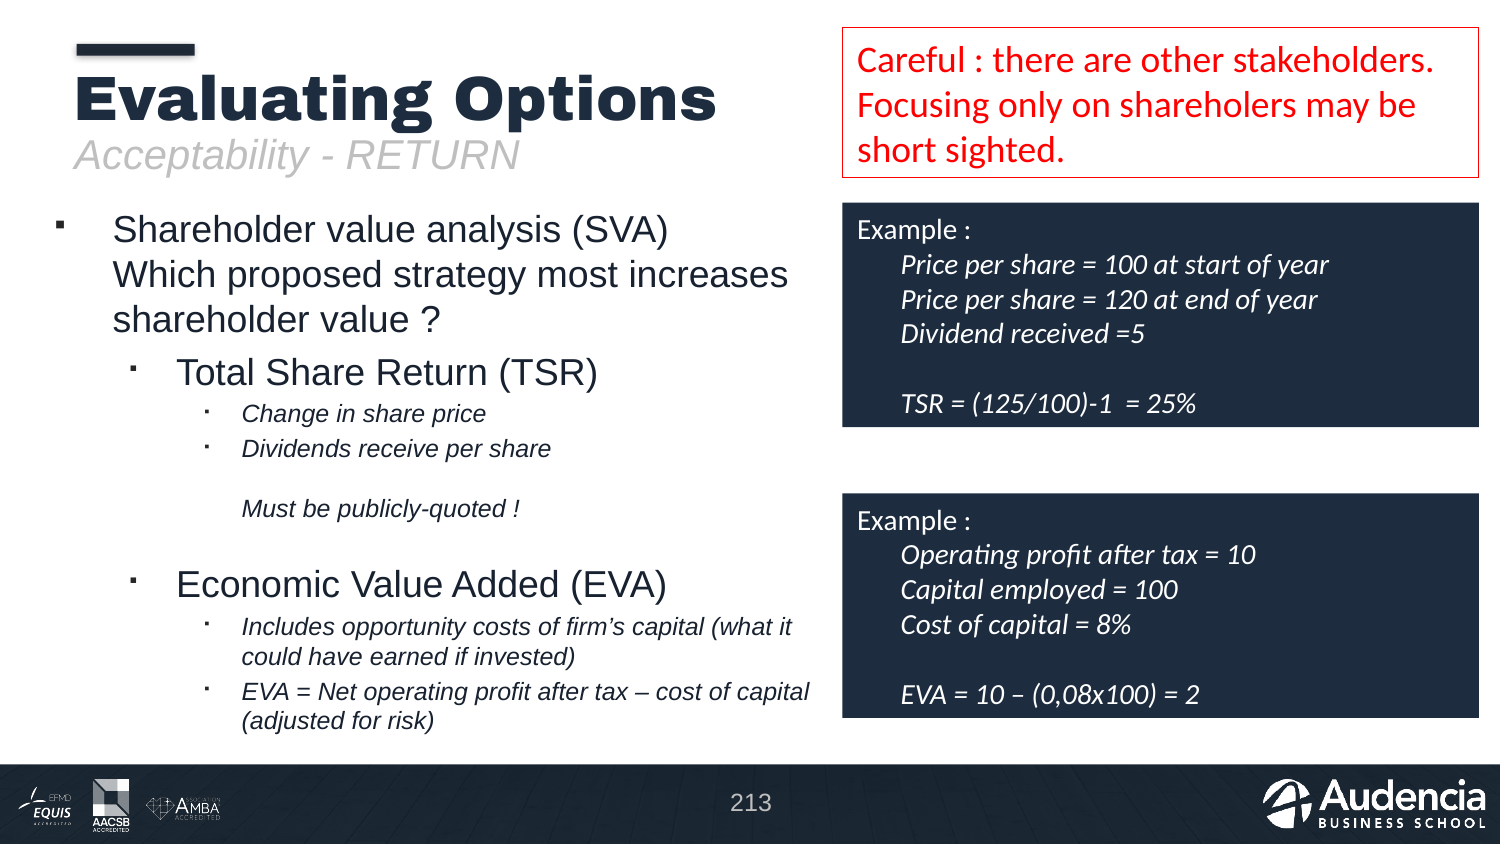

Careful : there are other stakeholders. Focusing only on shareholers may be short sighted.
# Evaluating Options
Acceptability - RETURN
Shareholder value analysis (SVA)
Which proposed strategy most increases shareholder value ?
Total Share Return (TSR)
Change in share price
Dividends receive per share
Must be publicly-quoted !
Economic Value Added (EVA)
Includes opportunity costs of firm’s capital (what it could have earned if invested)
EVA = Net operating profit after tax – cost of capital (adjusted for risk)

Example :
Price per share = 100 at start of year
Price per share = 120 at end of year
Dividend received =5

TSR = (125/100)-1  = 25%
Example :
Operating profit after tax = 10
Capital employed = 100
Cost of capital = 8%

EVA = 10 – (0,08x100) = 2
213